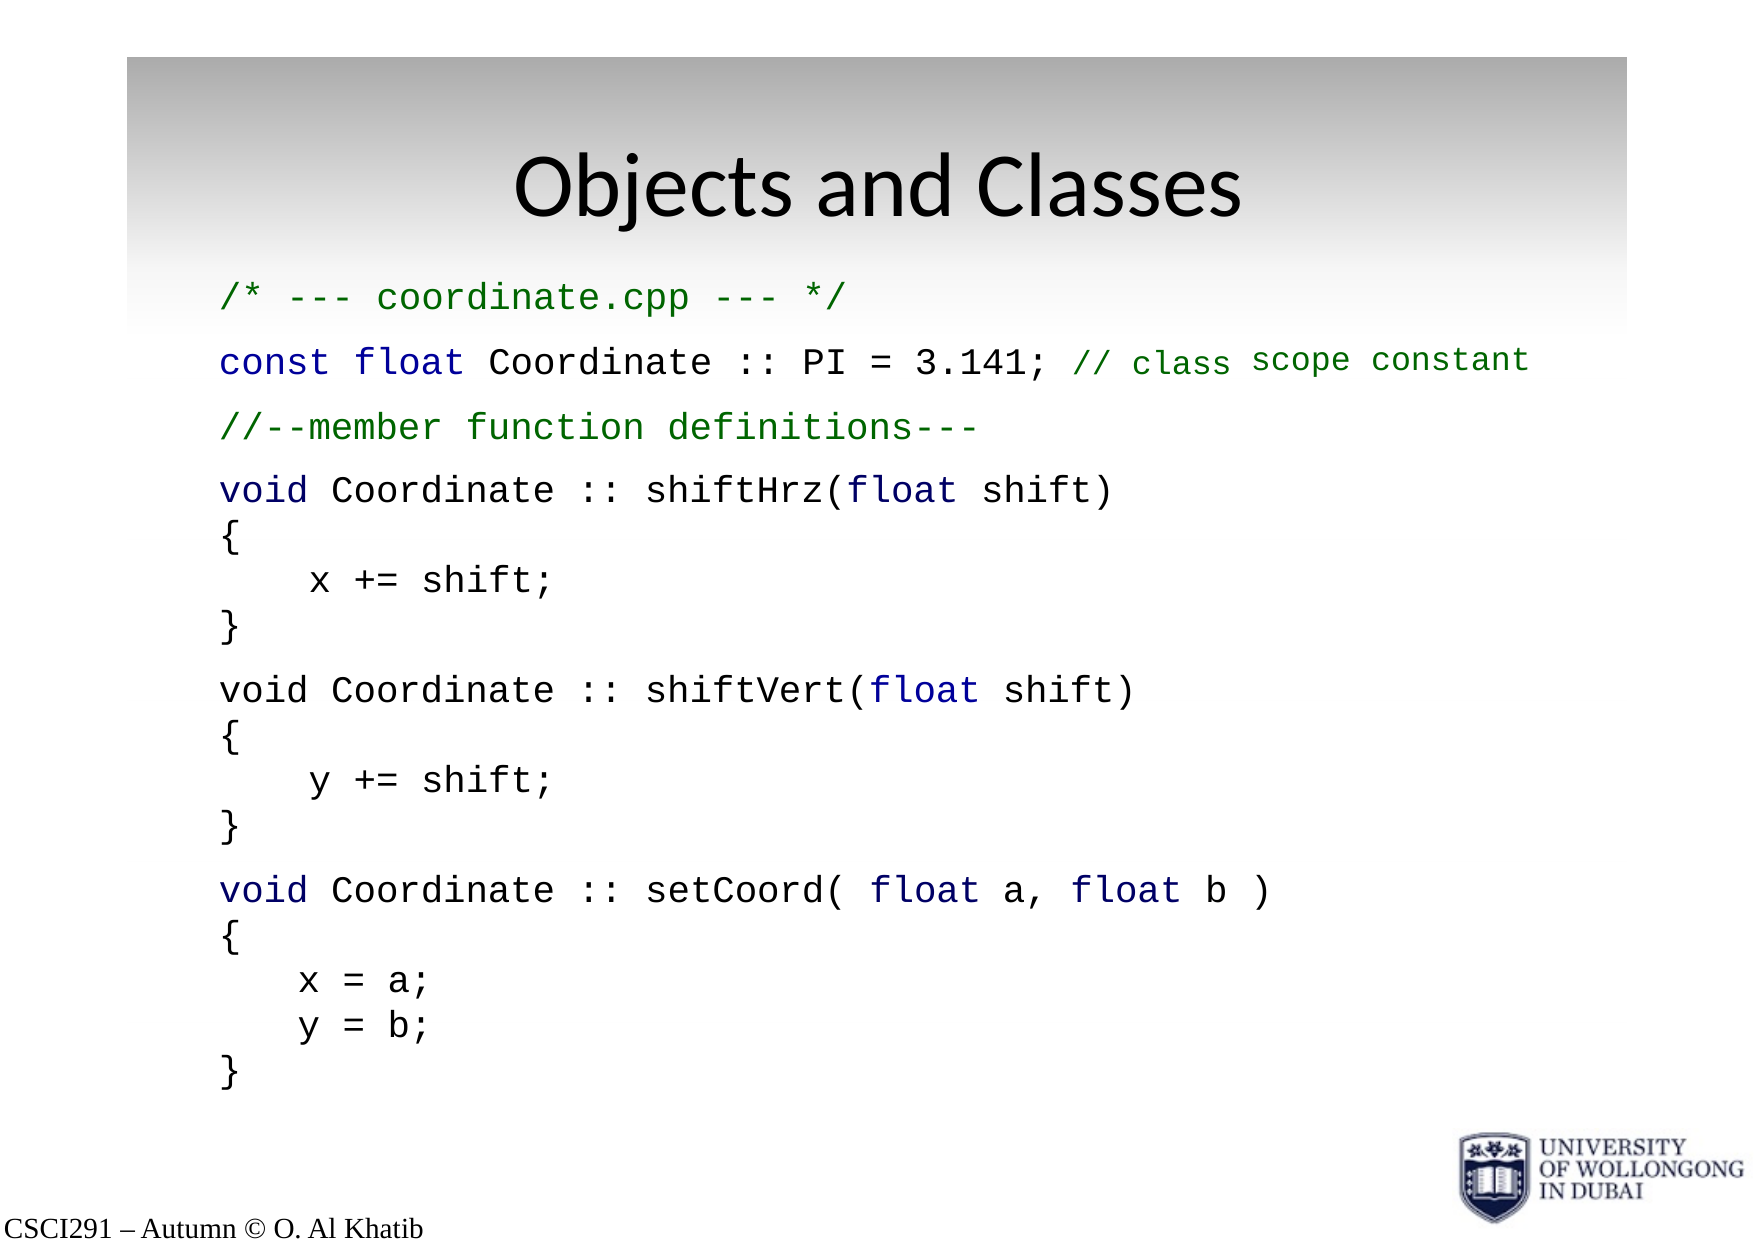

# Objects and Classes
/* --- coordinate.cpp --- */
const float Coordinate :: PI = 3.141; // class
//--member function definitions---
scope
constant
void Coordinate
{
x += shift;
}
void Coordinate
{
y += shift;
}
:: shiftHrz(float shift)
:: shiftVert(float
shift)
void Coordinate :: setCoord( float
{
x = a; y = b;
}
a, float b )